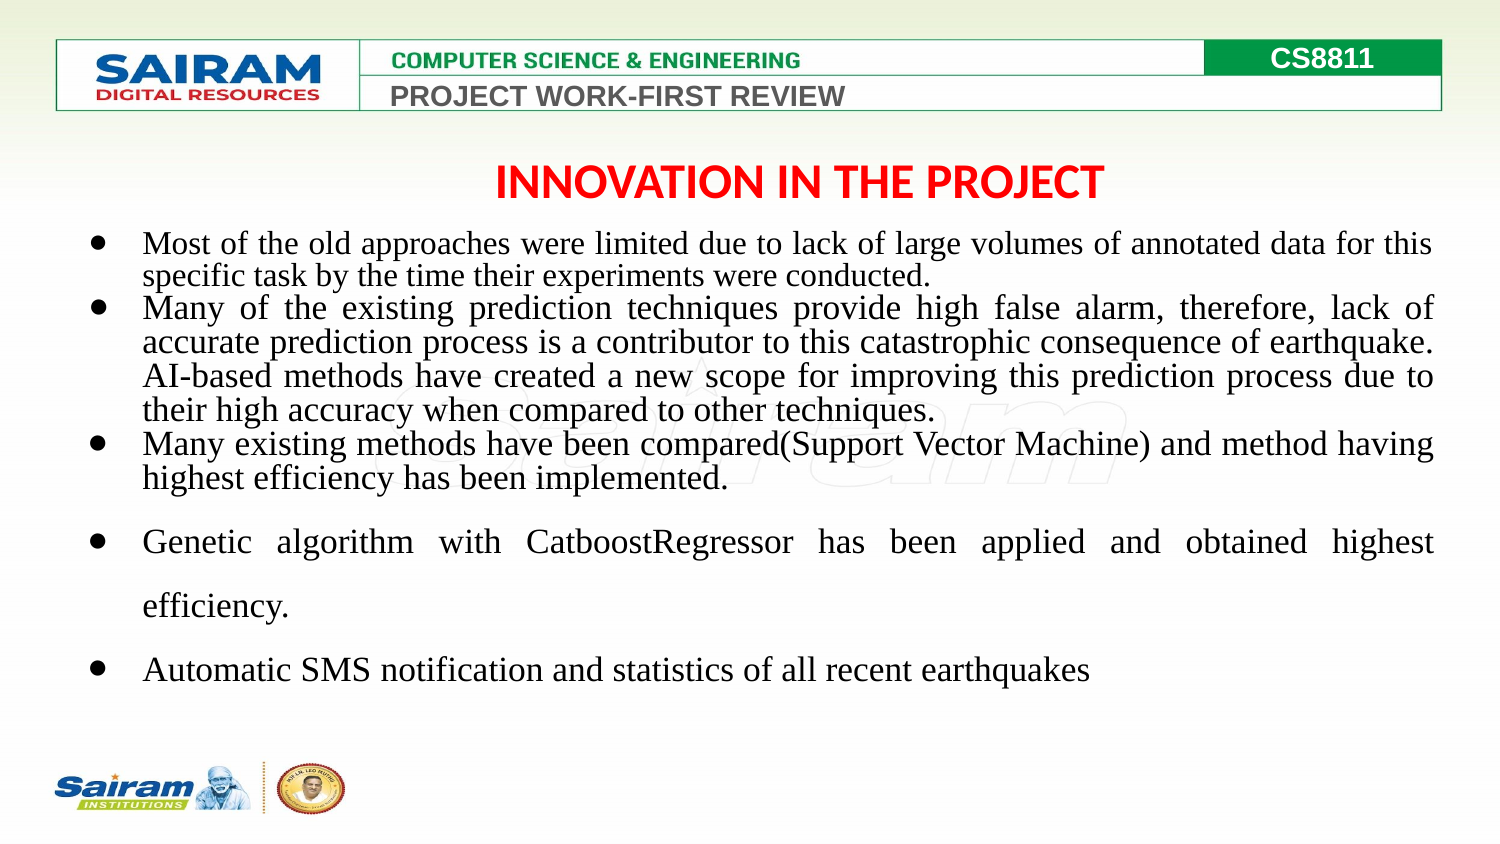

CS8811
PROJECT WORK-FIRST REVIEW

Most of the old approaches were limited due to lack of large volumes of annotated data for this specific task by the time their experiments were conducted.
Many of the existing prediction techniques provide high false alarm, therefore, lack of accurate prediction process is a contributor to this catastrophic consequence of earthquake. AI-based methods have created a new scope for improving this prediction process due to their high accuracy when compared to other techniques.
Many existing methods have been compared(Support Vector Machine) and method having highest efficiency has been implemented.
Genetic algorithm with CatboostRegressor has been applied and obtained highest efficiency.
Automatic SMS notification and statistics of all recent earthquakes
INNOVATION IN THE PROJECT